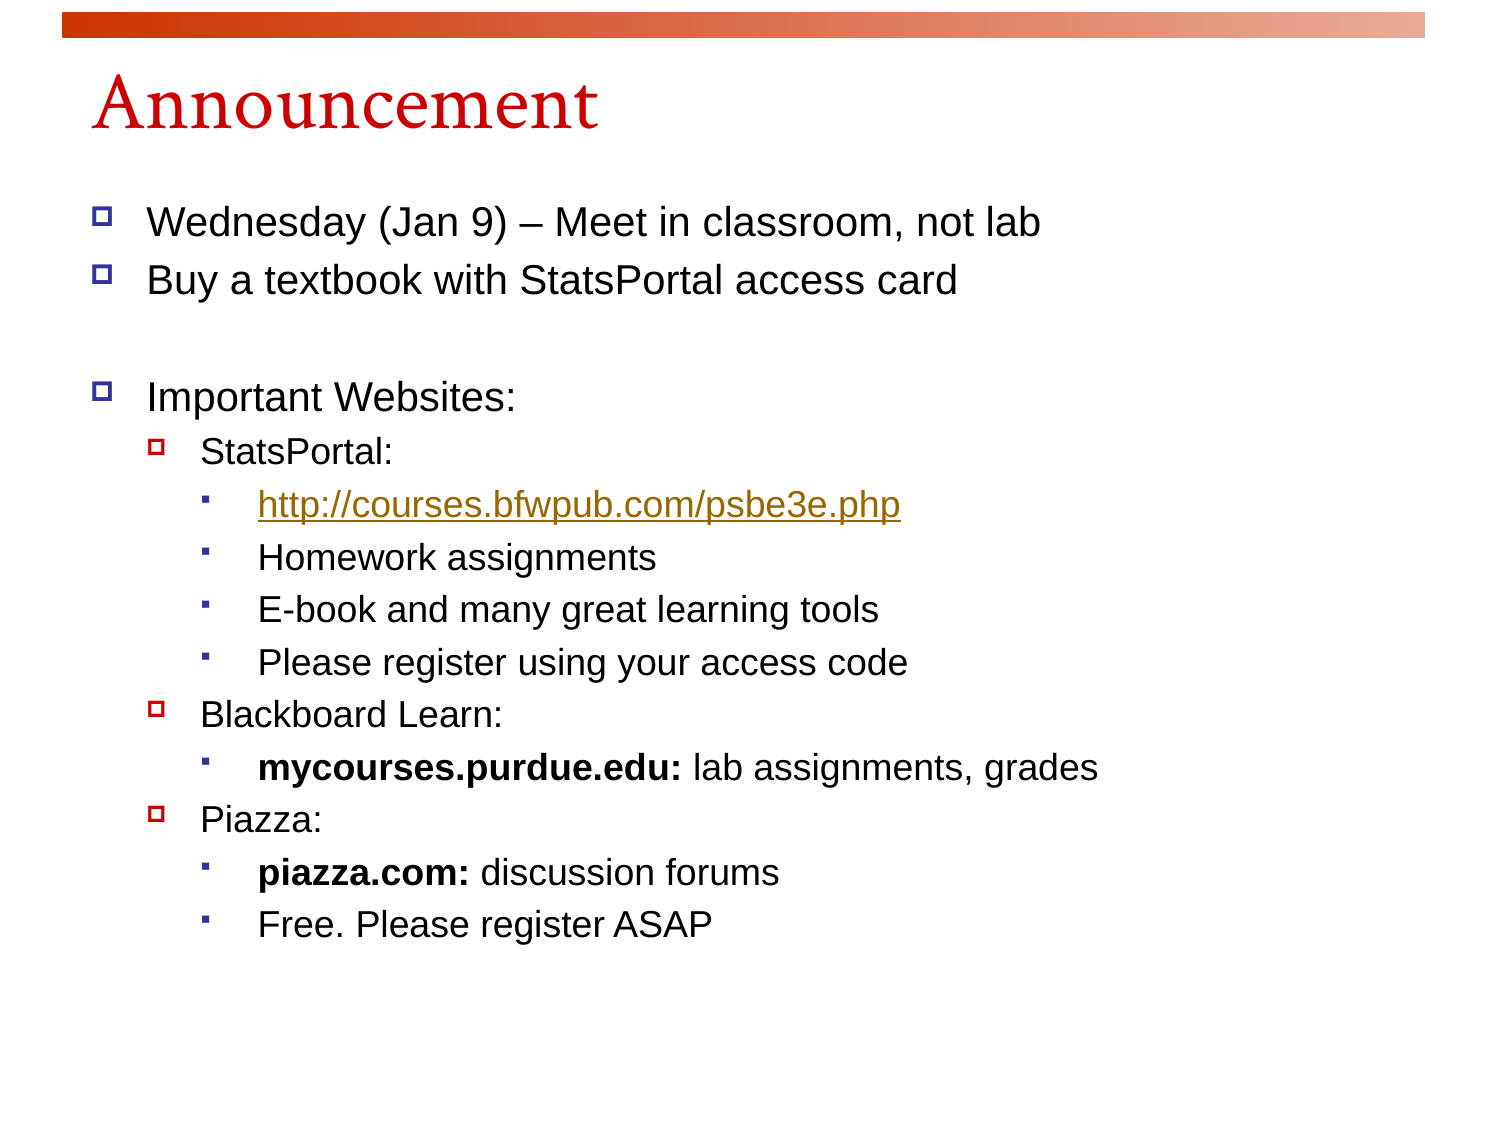

# Announcement
Wednesday (Jan 9) – Meet in classroom, not lab
Buy a textbook with StatsPortal access card

Important Websites:
StatsPortal:
http://courses.bfwpub.com/psbe3e.php
Homework assignments
E-book and many great learning tools
Please register using your access code
Blackboard Learn:
mycourses.purdue.edu: lab assignments, grades
Piazza:
piazza.com: discussion forums
Free. Please register ASAP